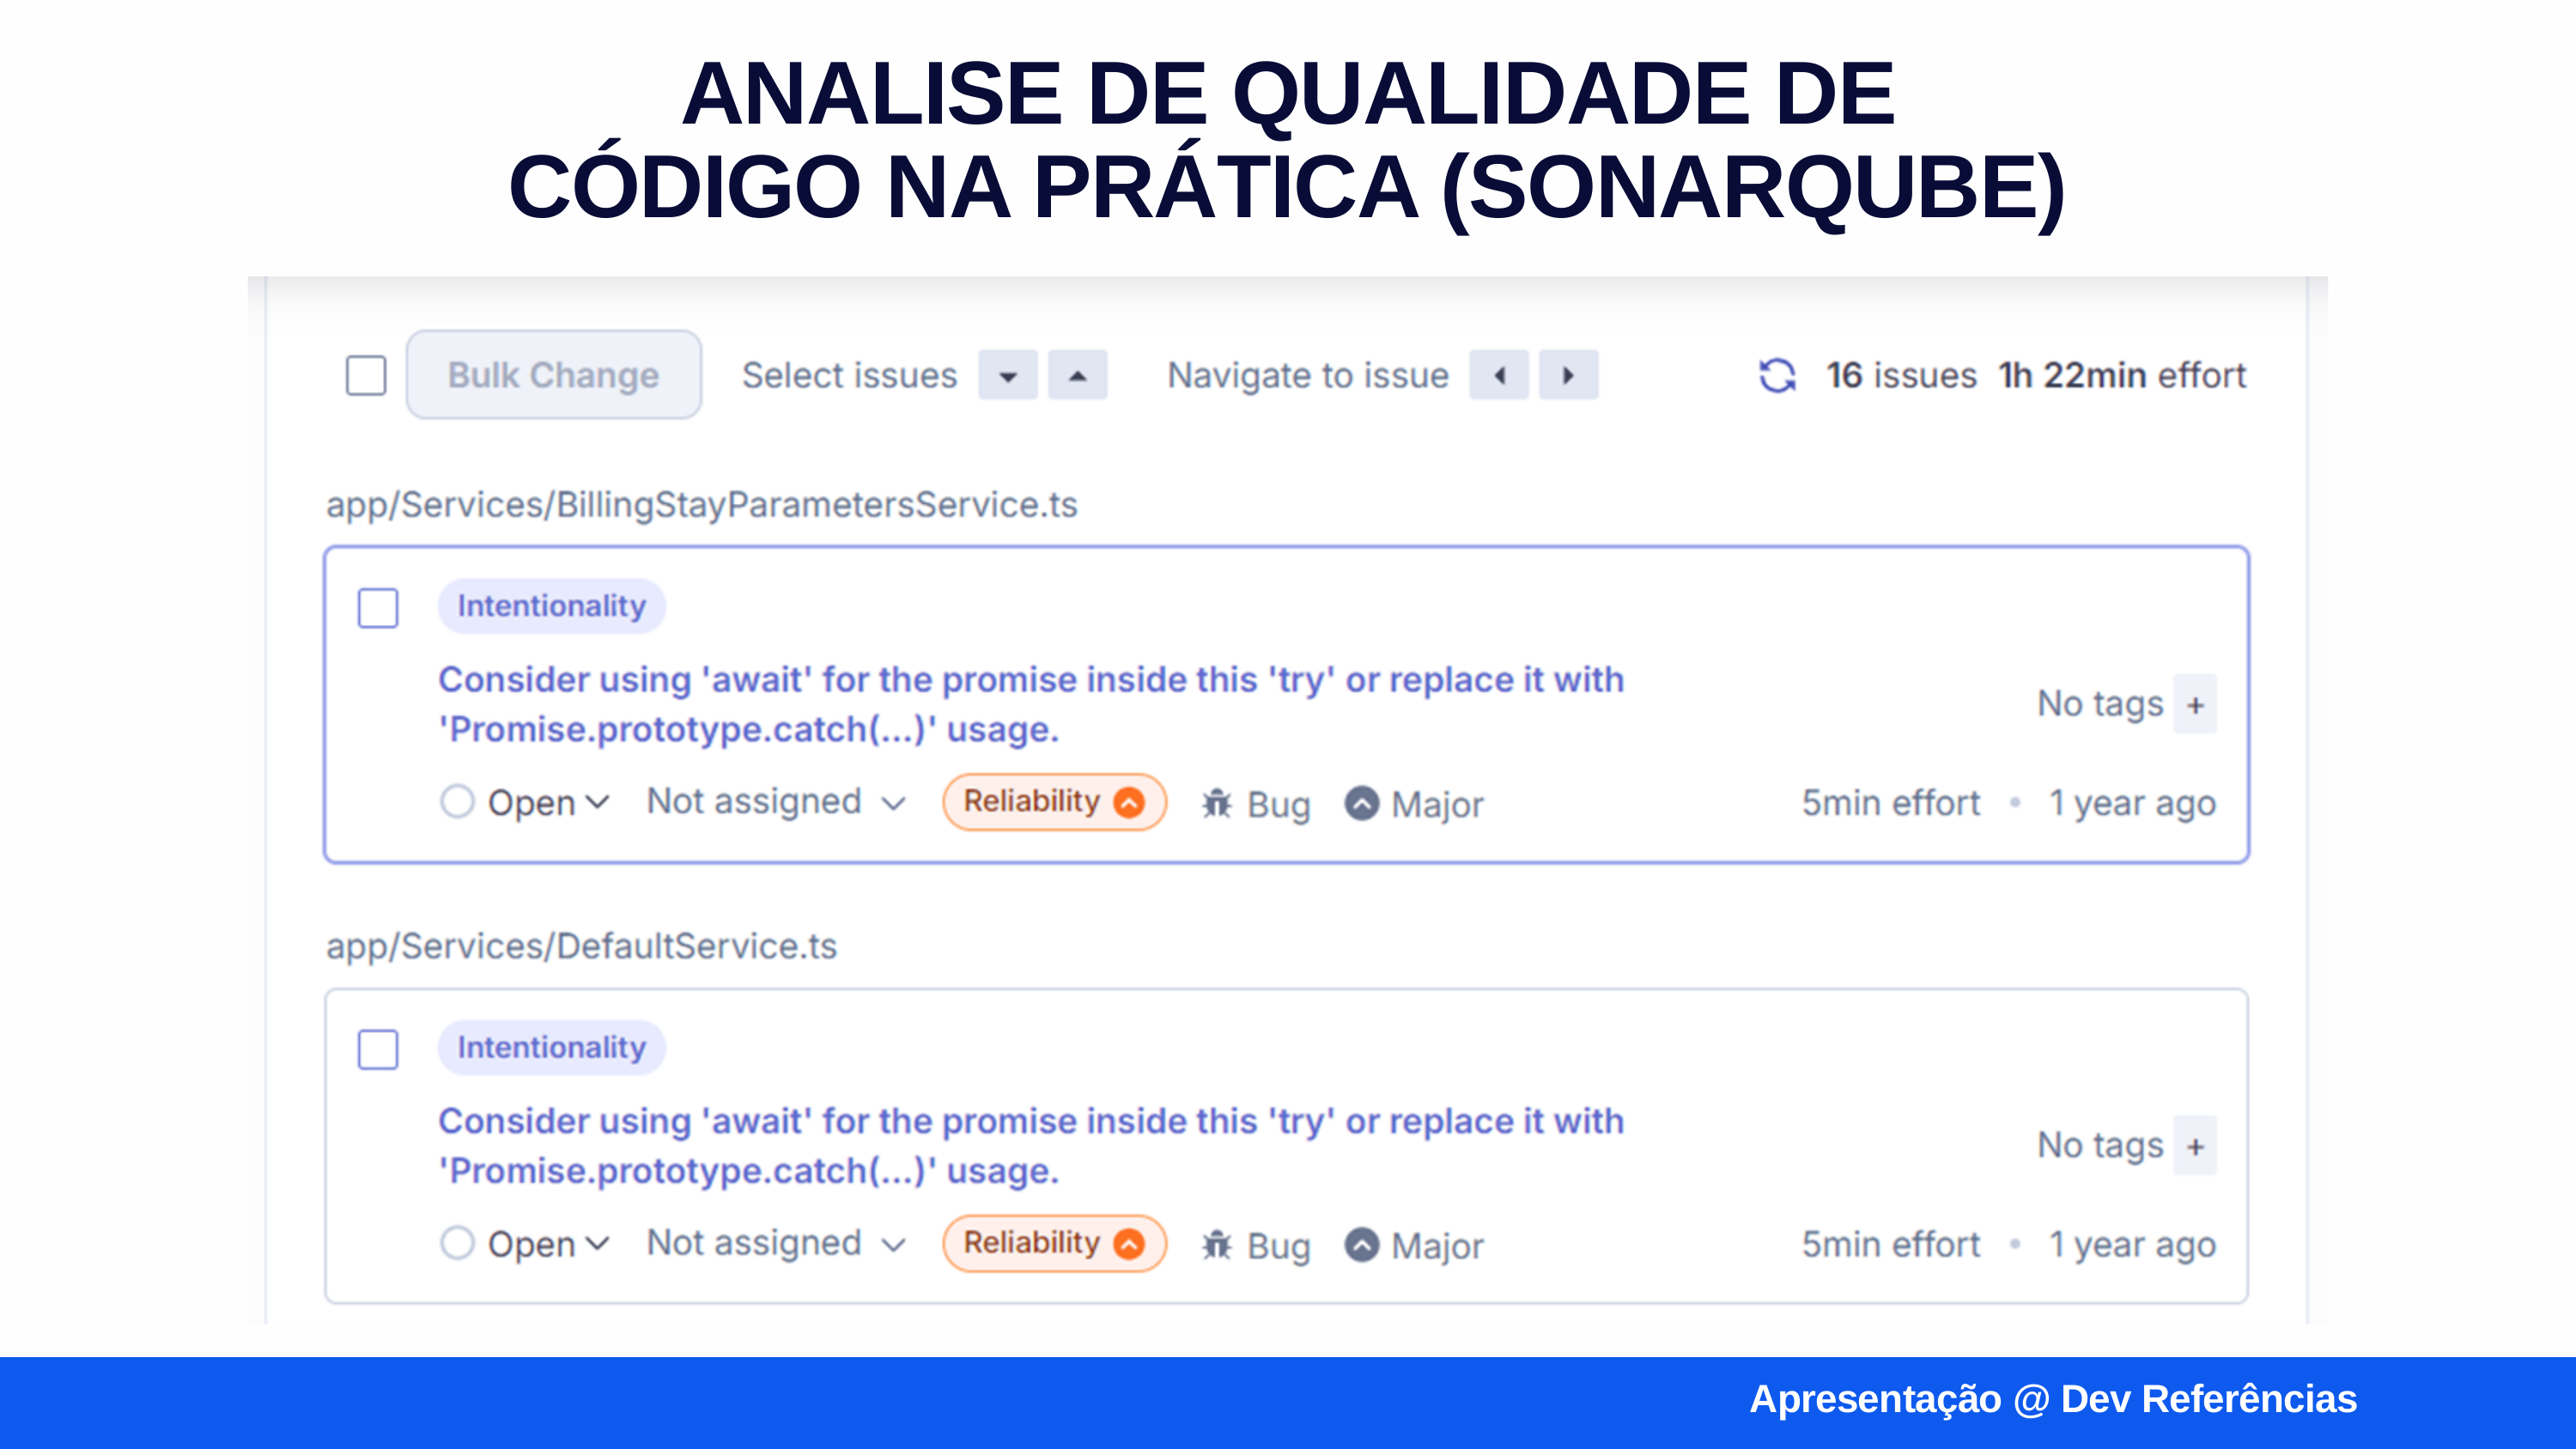

ANALISE DE QUALIDADE DE CÓDIGO NA PRÁTICA (SONARQUBE)

Apresentação @ Dev Referências